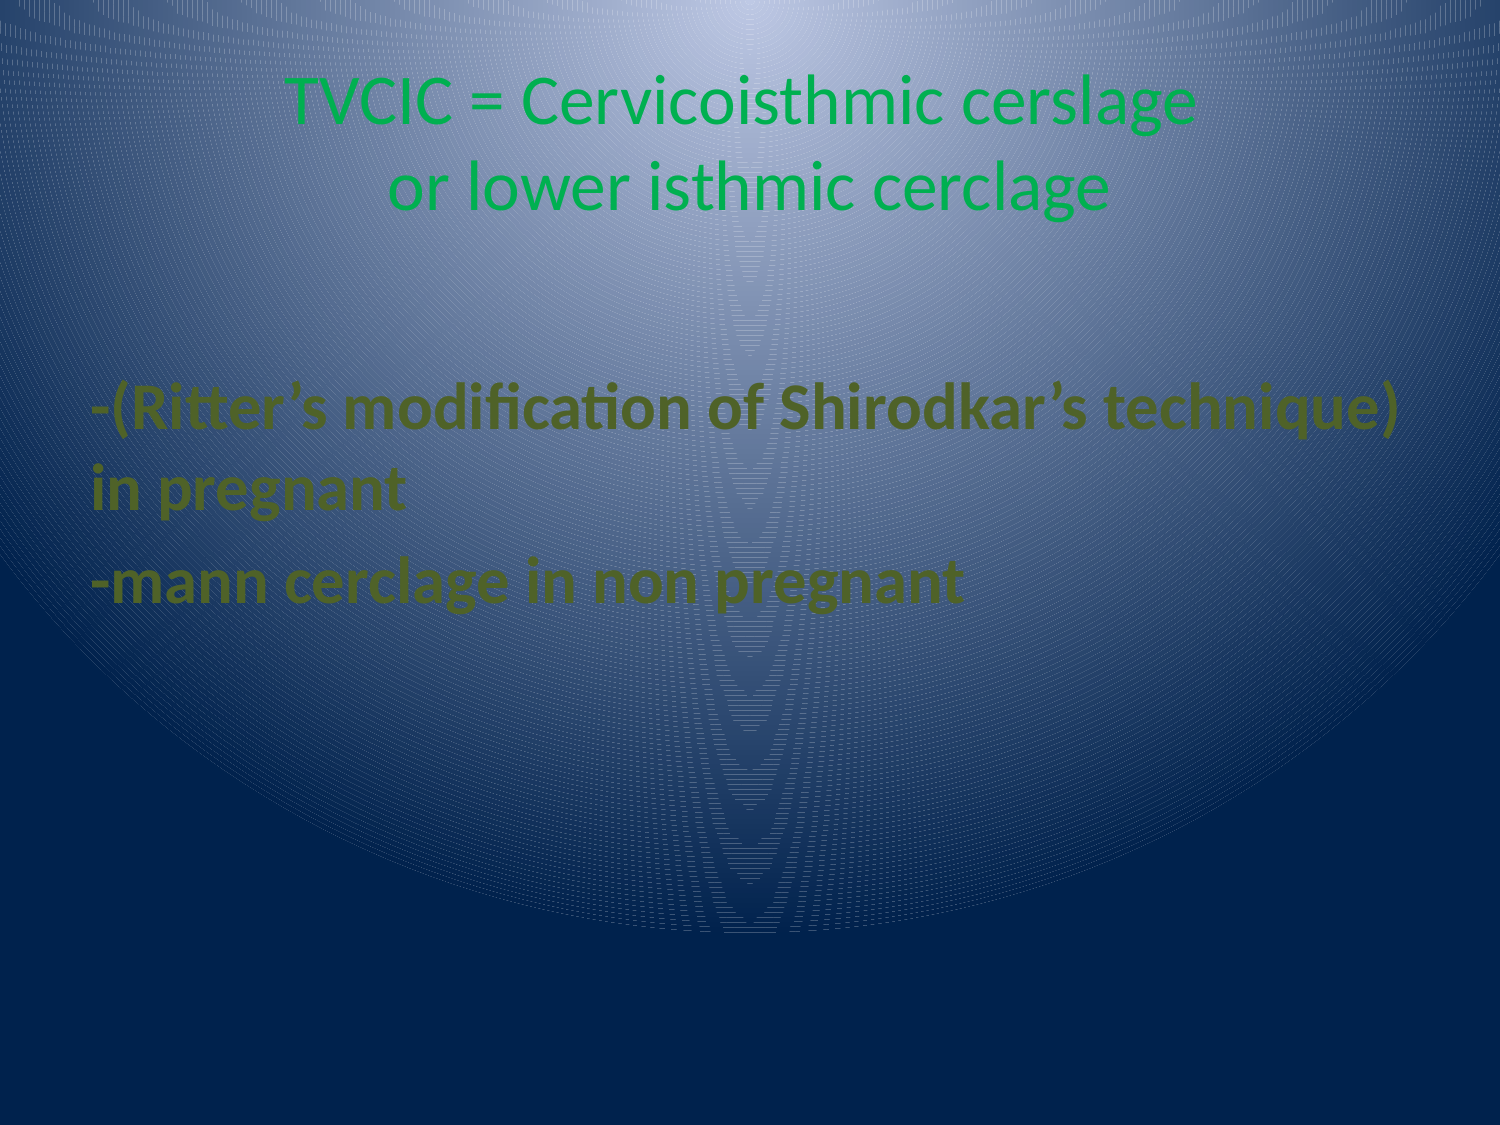

# TVCIC = Cervicoisthmic cerslage or lower isthmic cerclage

-(Ritter’s modification of Shirodkar’s technique) in pregnant
-mann cerclage in non pregnant